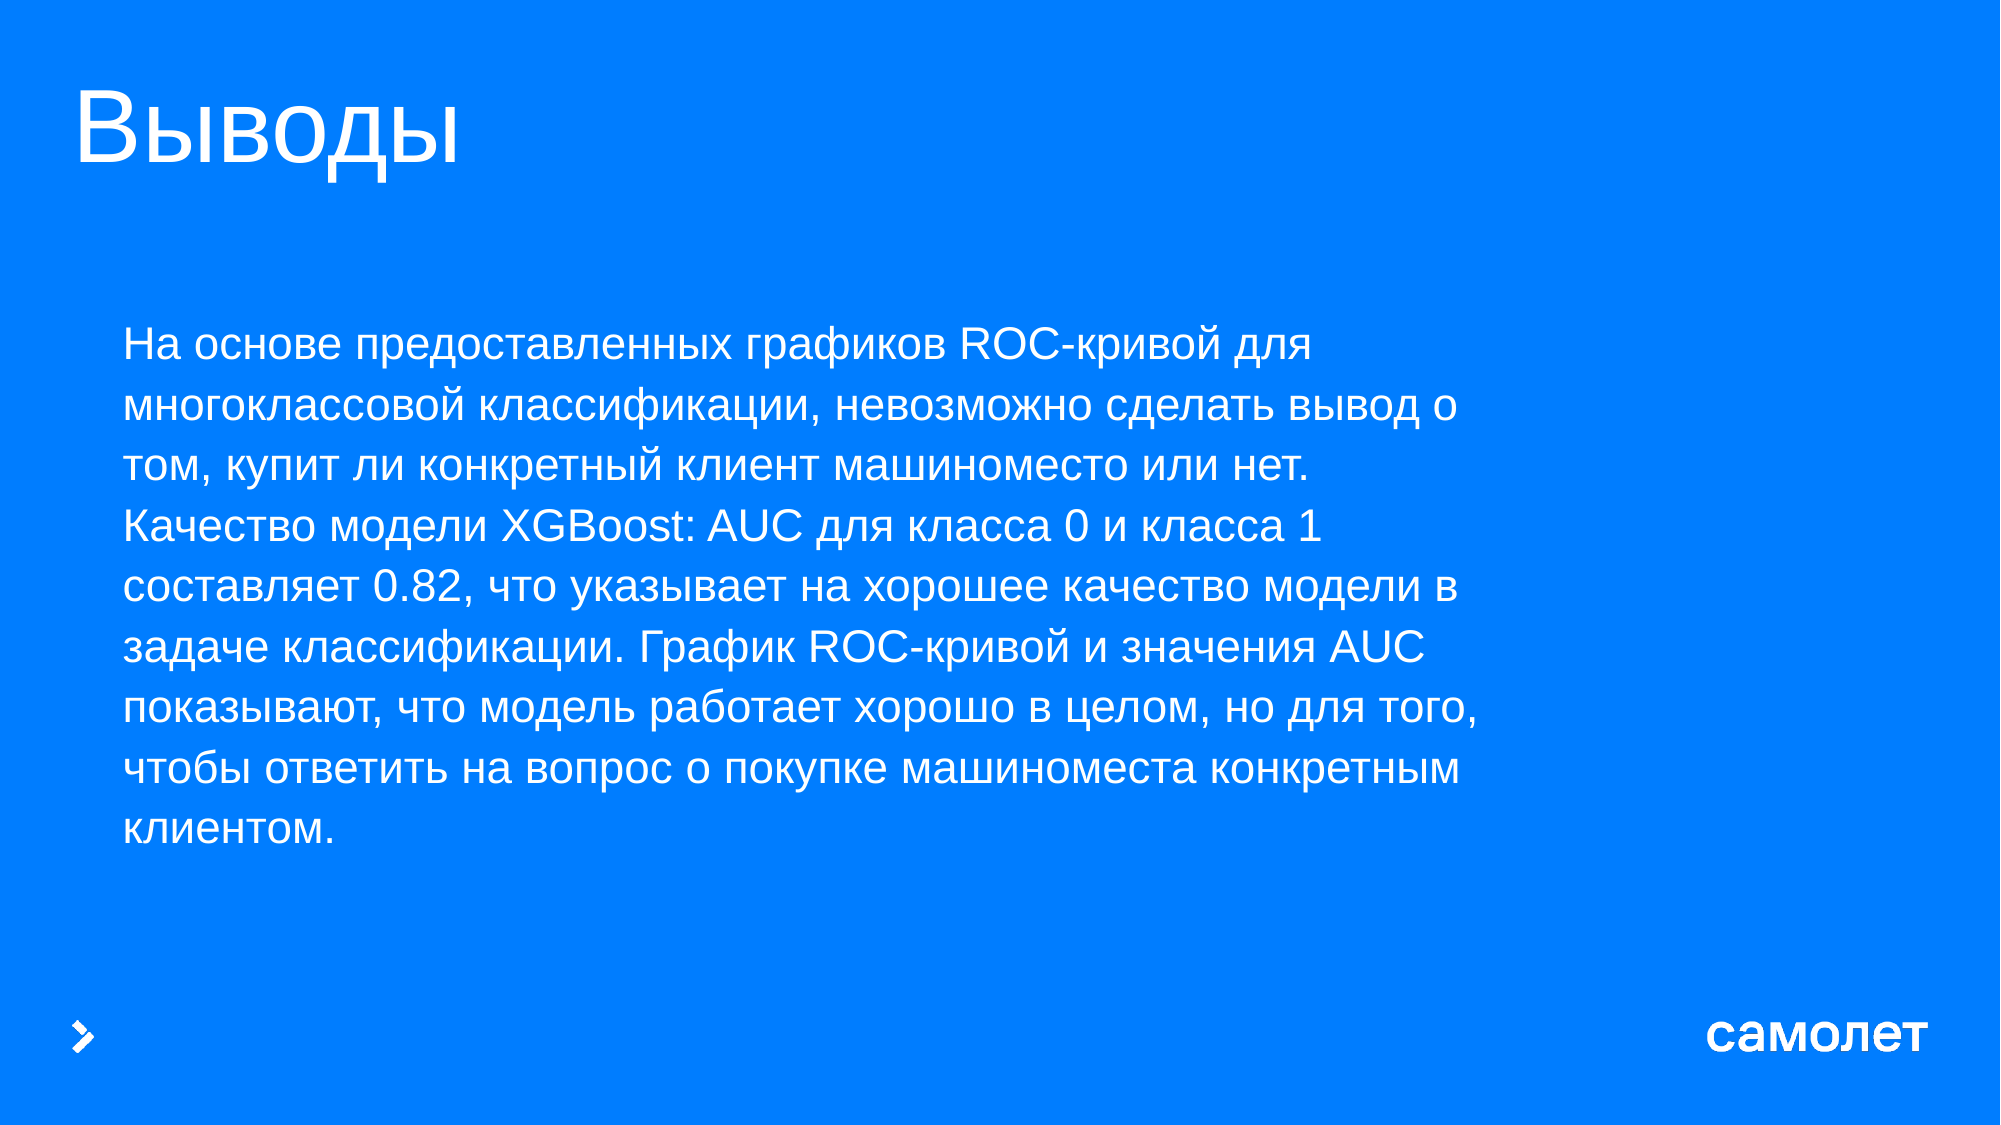

# Выводы
На основе предоставленных графиков ROC-кривой для многоклассовой классификации, невозможно сделать вывод о том, купит ли конкретный клиент машиноместо или нет. Качество модели XGBoost: AUC для класса 0 и класса 1 составляет 0.82, что указывает на хорошее качество модели в задаче классификации. График ROC-кривой и значения AUC показывают, что модель работает хорошо в целом, но для того, чтобы ответить на вопрос о покупке машиноместа конкретным клиентом.